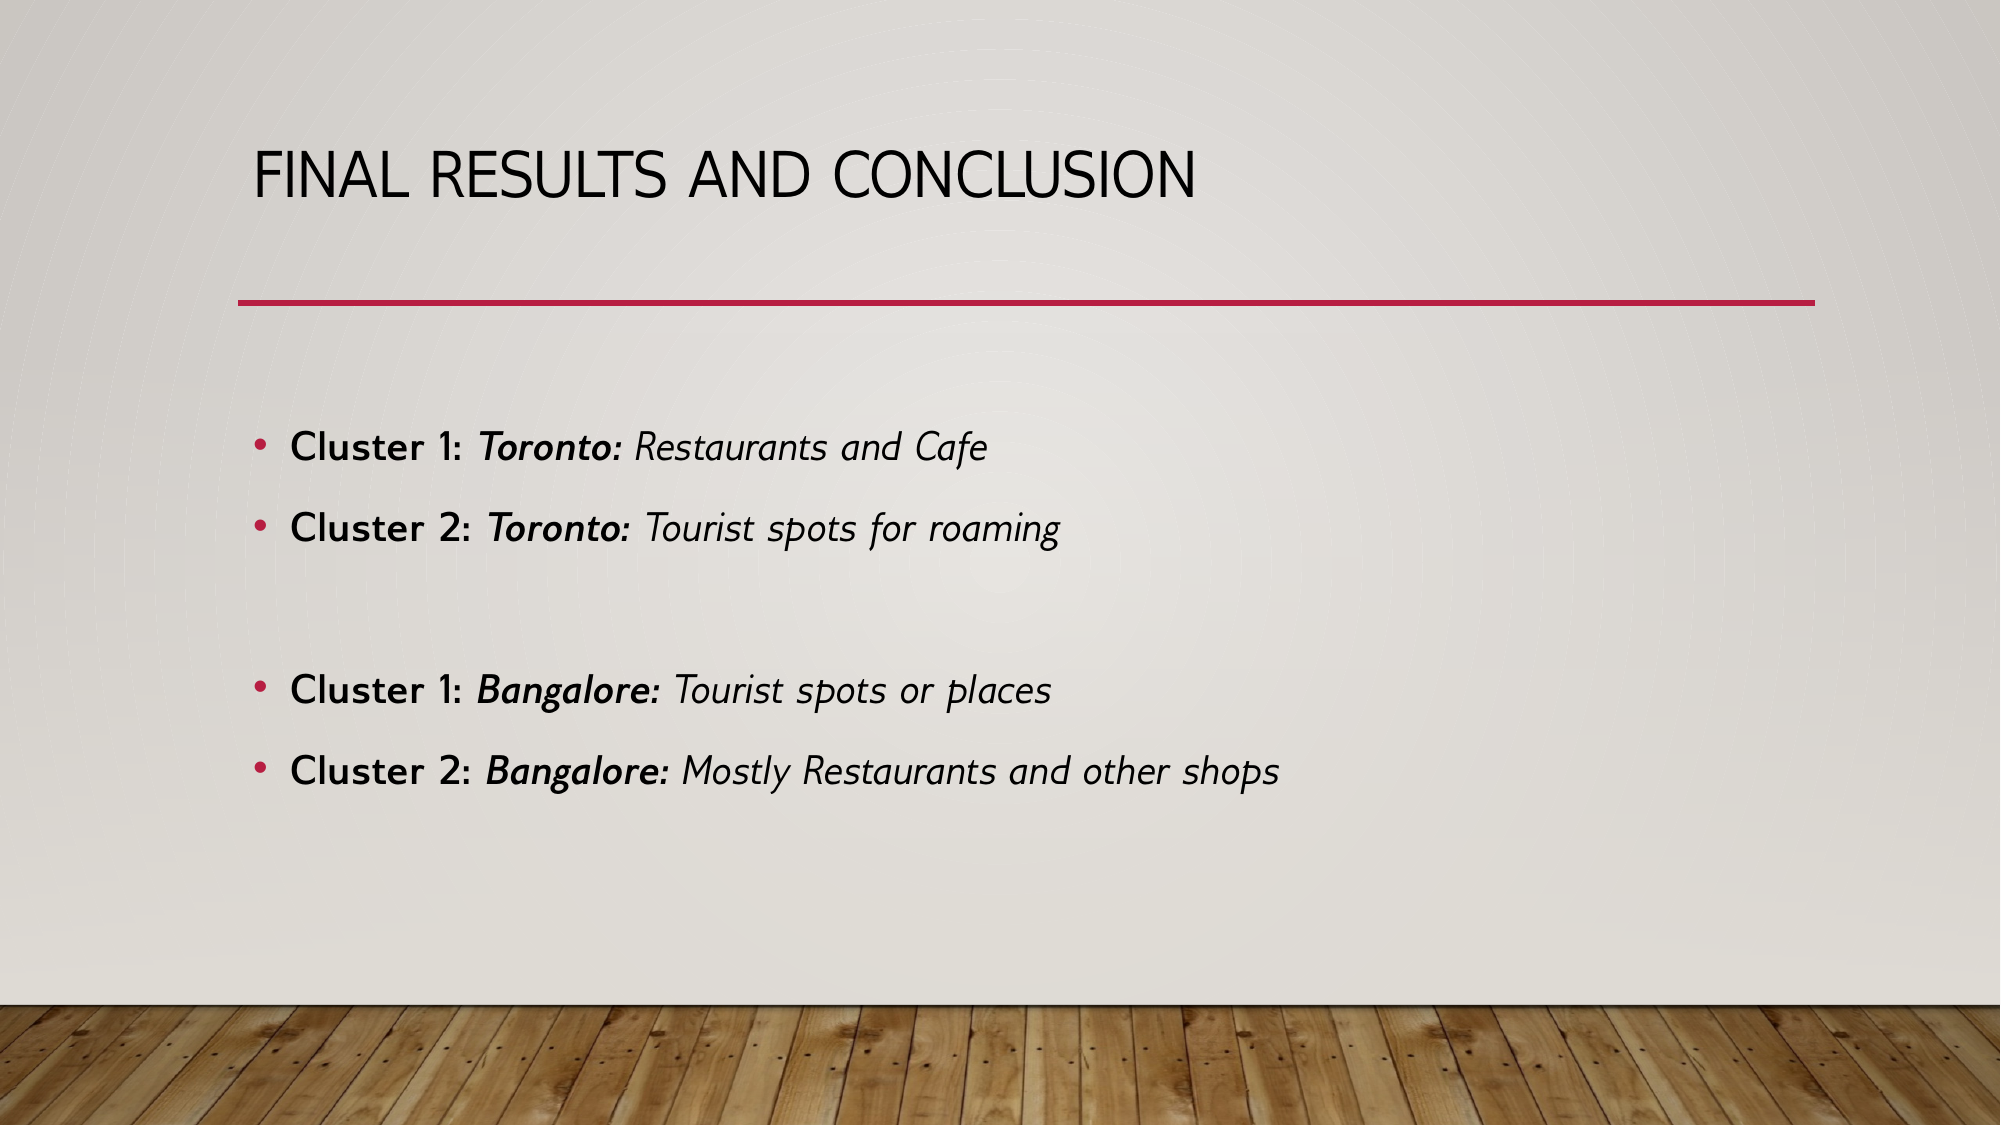

# Final Results and Conclusion

Cluster 1: Toronto: Restaurants and Cafe
Cluster 2: Toronto: Tourist spots for roaming

Cluster 1: Bangalore: Tourist spots or places
Cluster 2: Bangalore: Mostly Restaurants and other shops